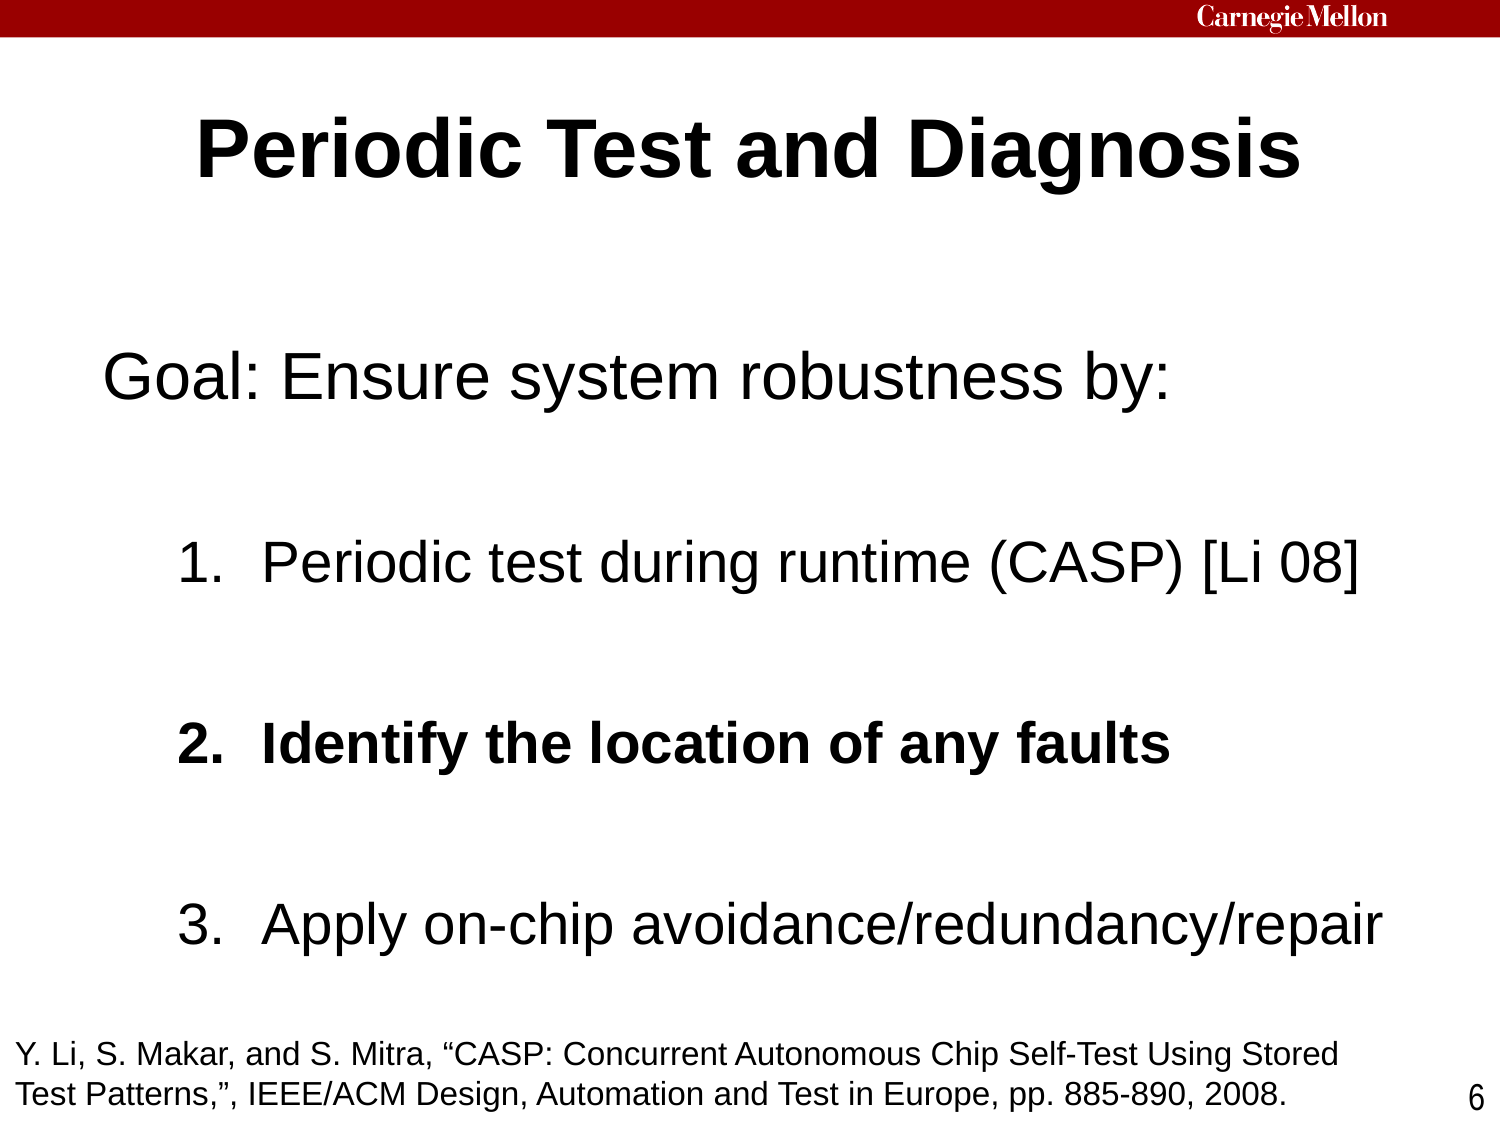

# Periodic Test and Diagnosis
Goal: Ensure system robustness by:

Periodic test during runtime (CASP) [Li 08]

Identify the location of any faults

Apply on-chip avoidance/redundancy/repair

Y. Li, S. Makar, and S. Mitra, “CASP: Concurrent Autonomous Chip Self-Test Using Stored Test Patterns,”, IEEE/ACM Design, Automation and Test in Europe, pp. 885-890, 2008.
6